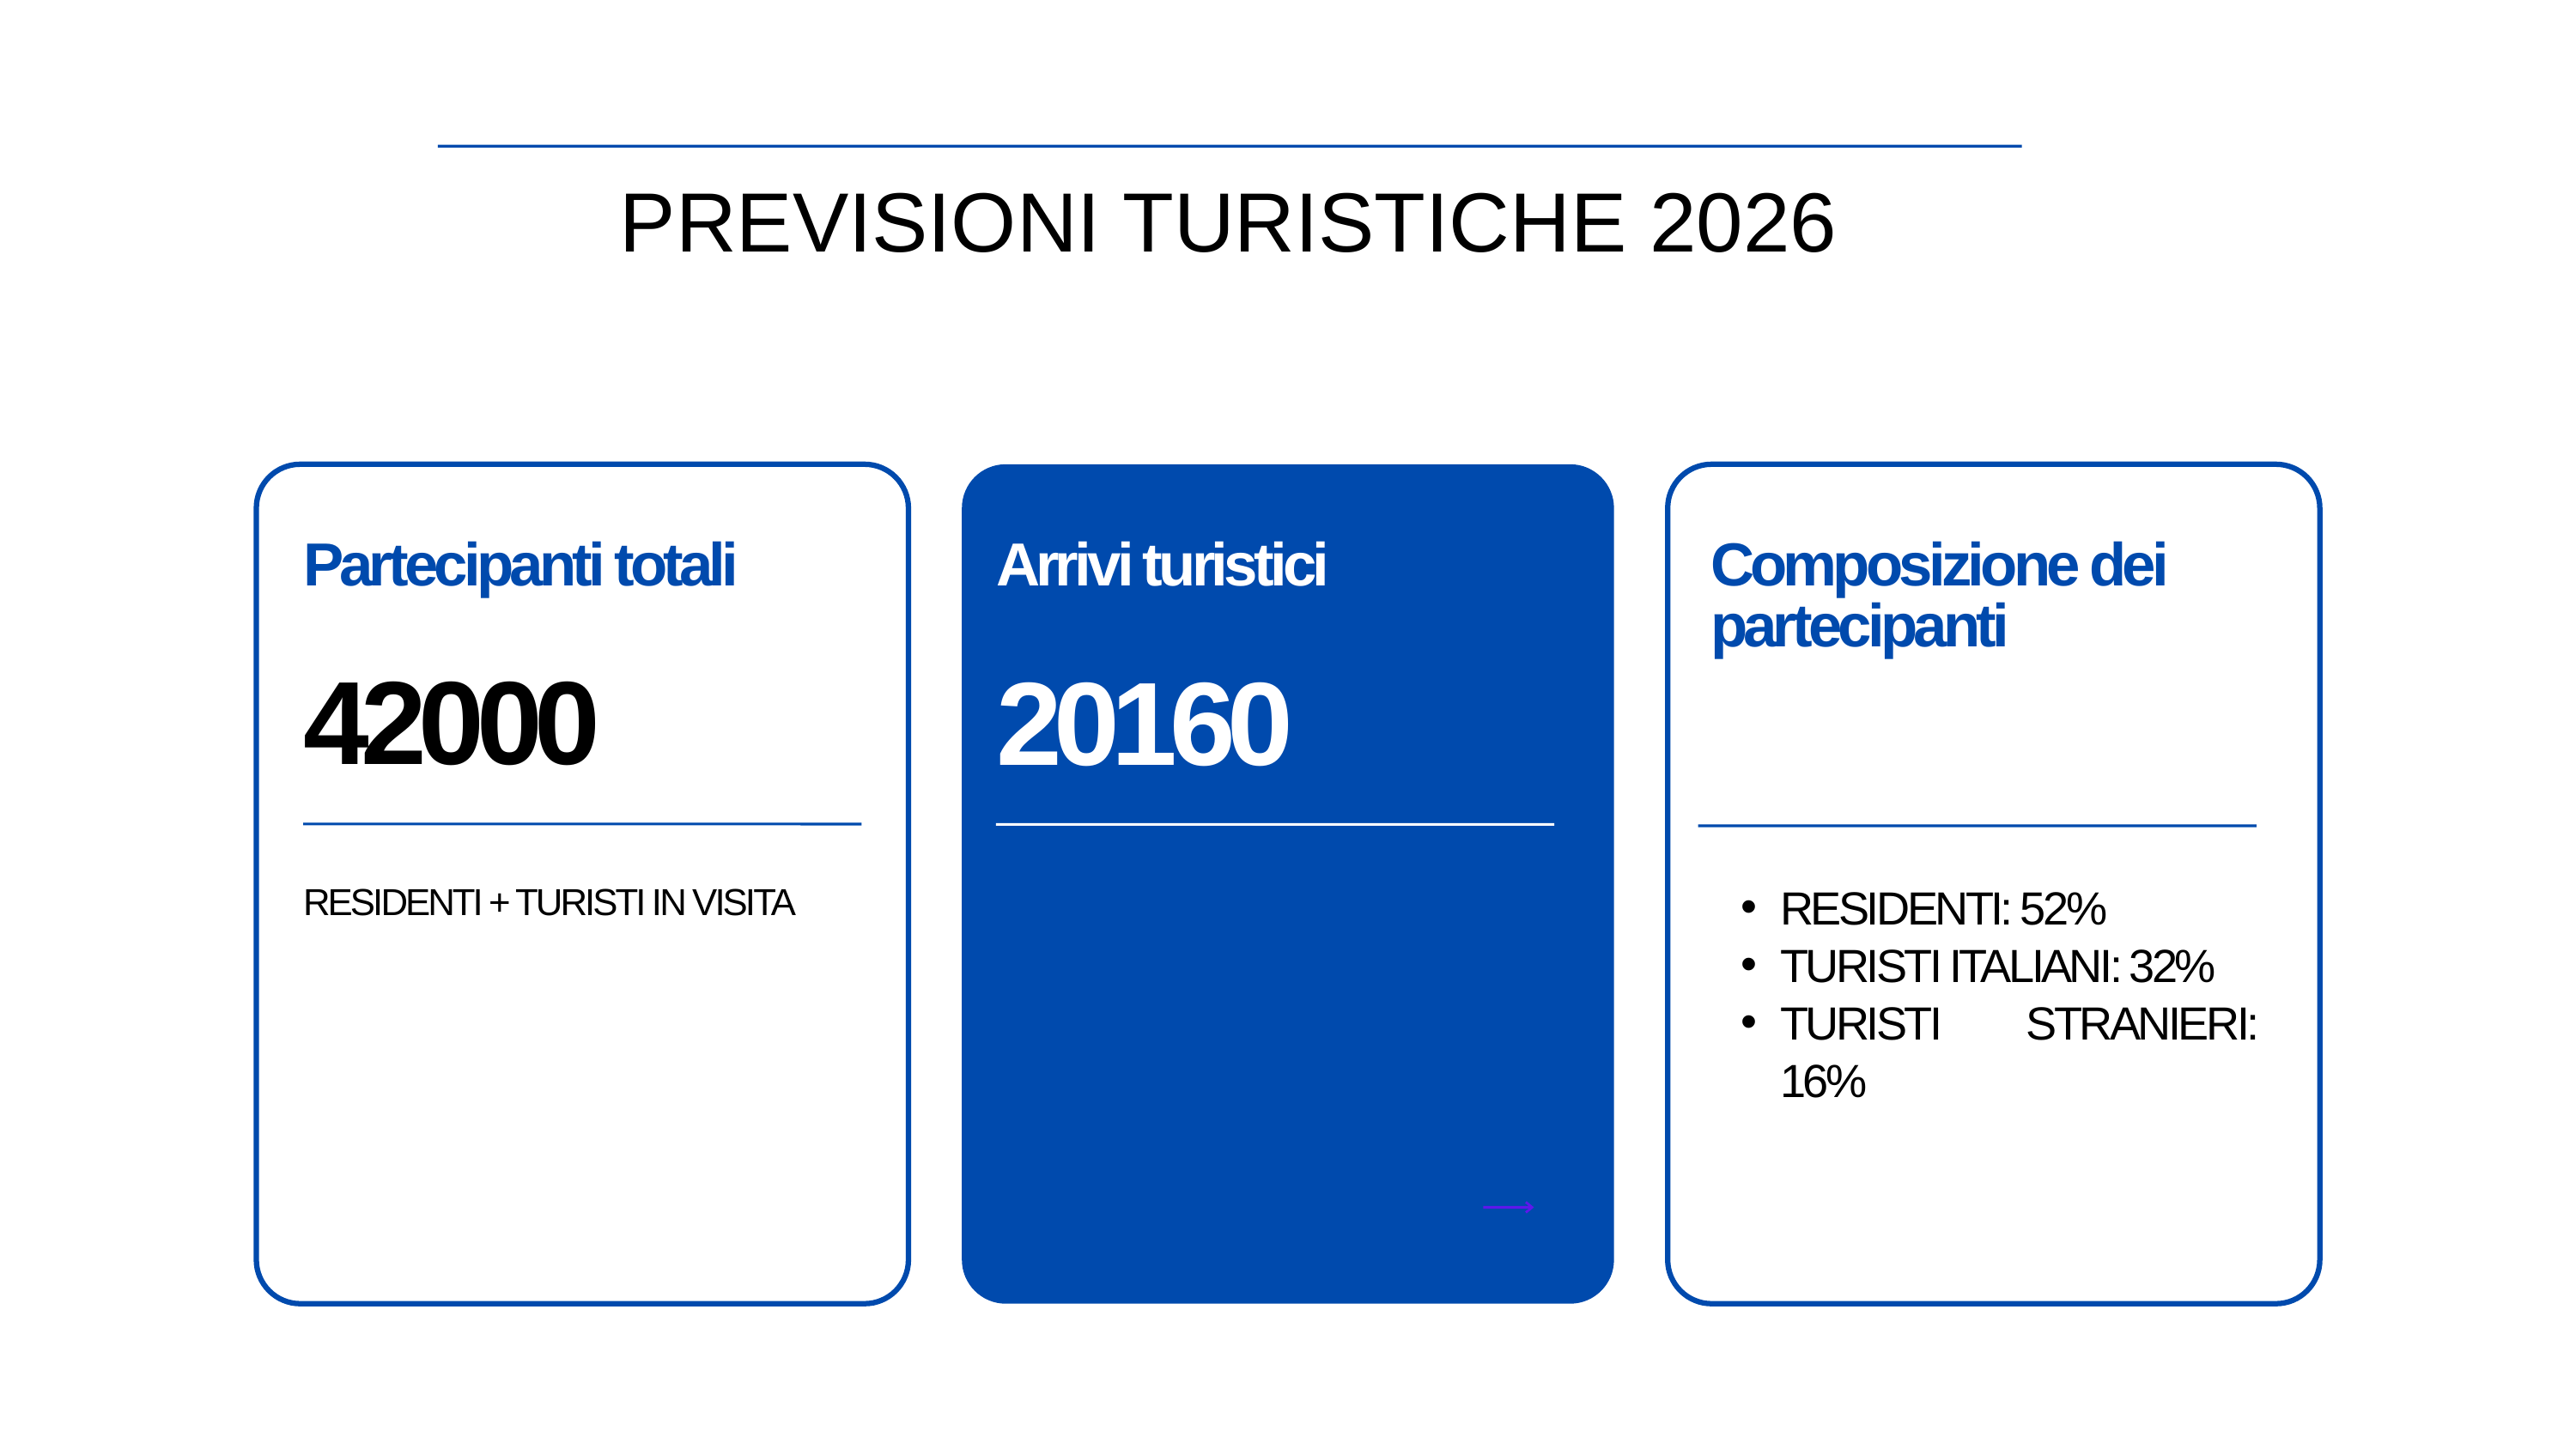

PREVISIONI TURISTICHE 2026

Partecipanti totali
Arrivi turistici
Composizione dei partecipanti
42000
20160

RESIDENTI + TURISTI IN VISITA
RESIDENTI: 52%
TURISTI ITALIANI: 32%
TURISTI STRANIERI: 16%